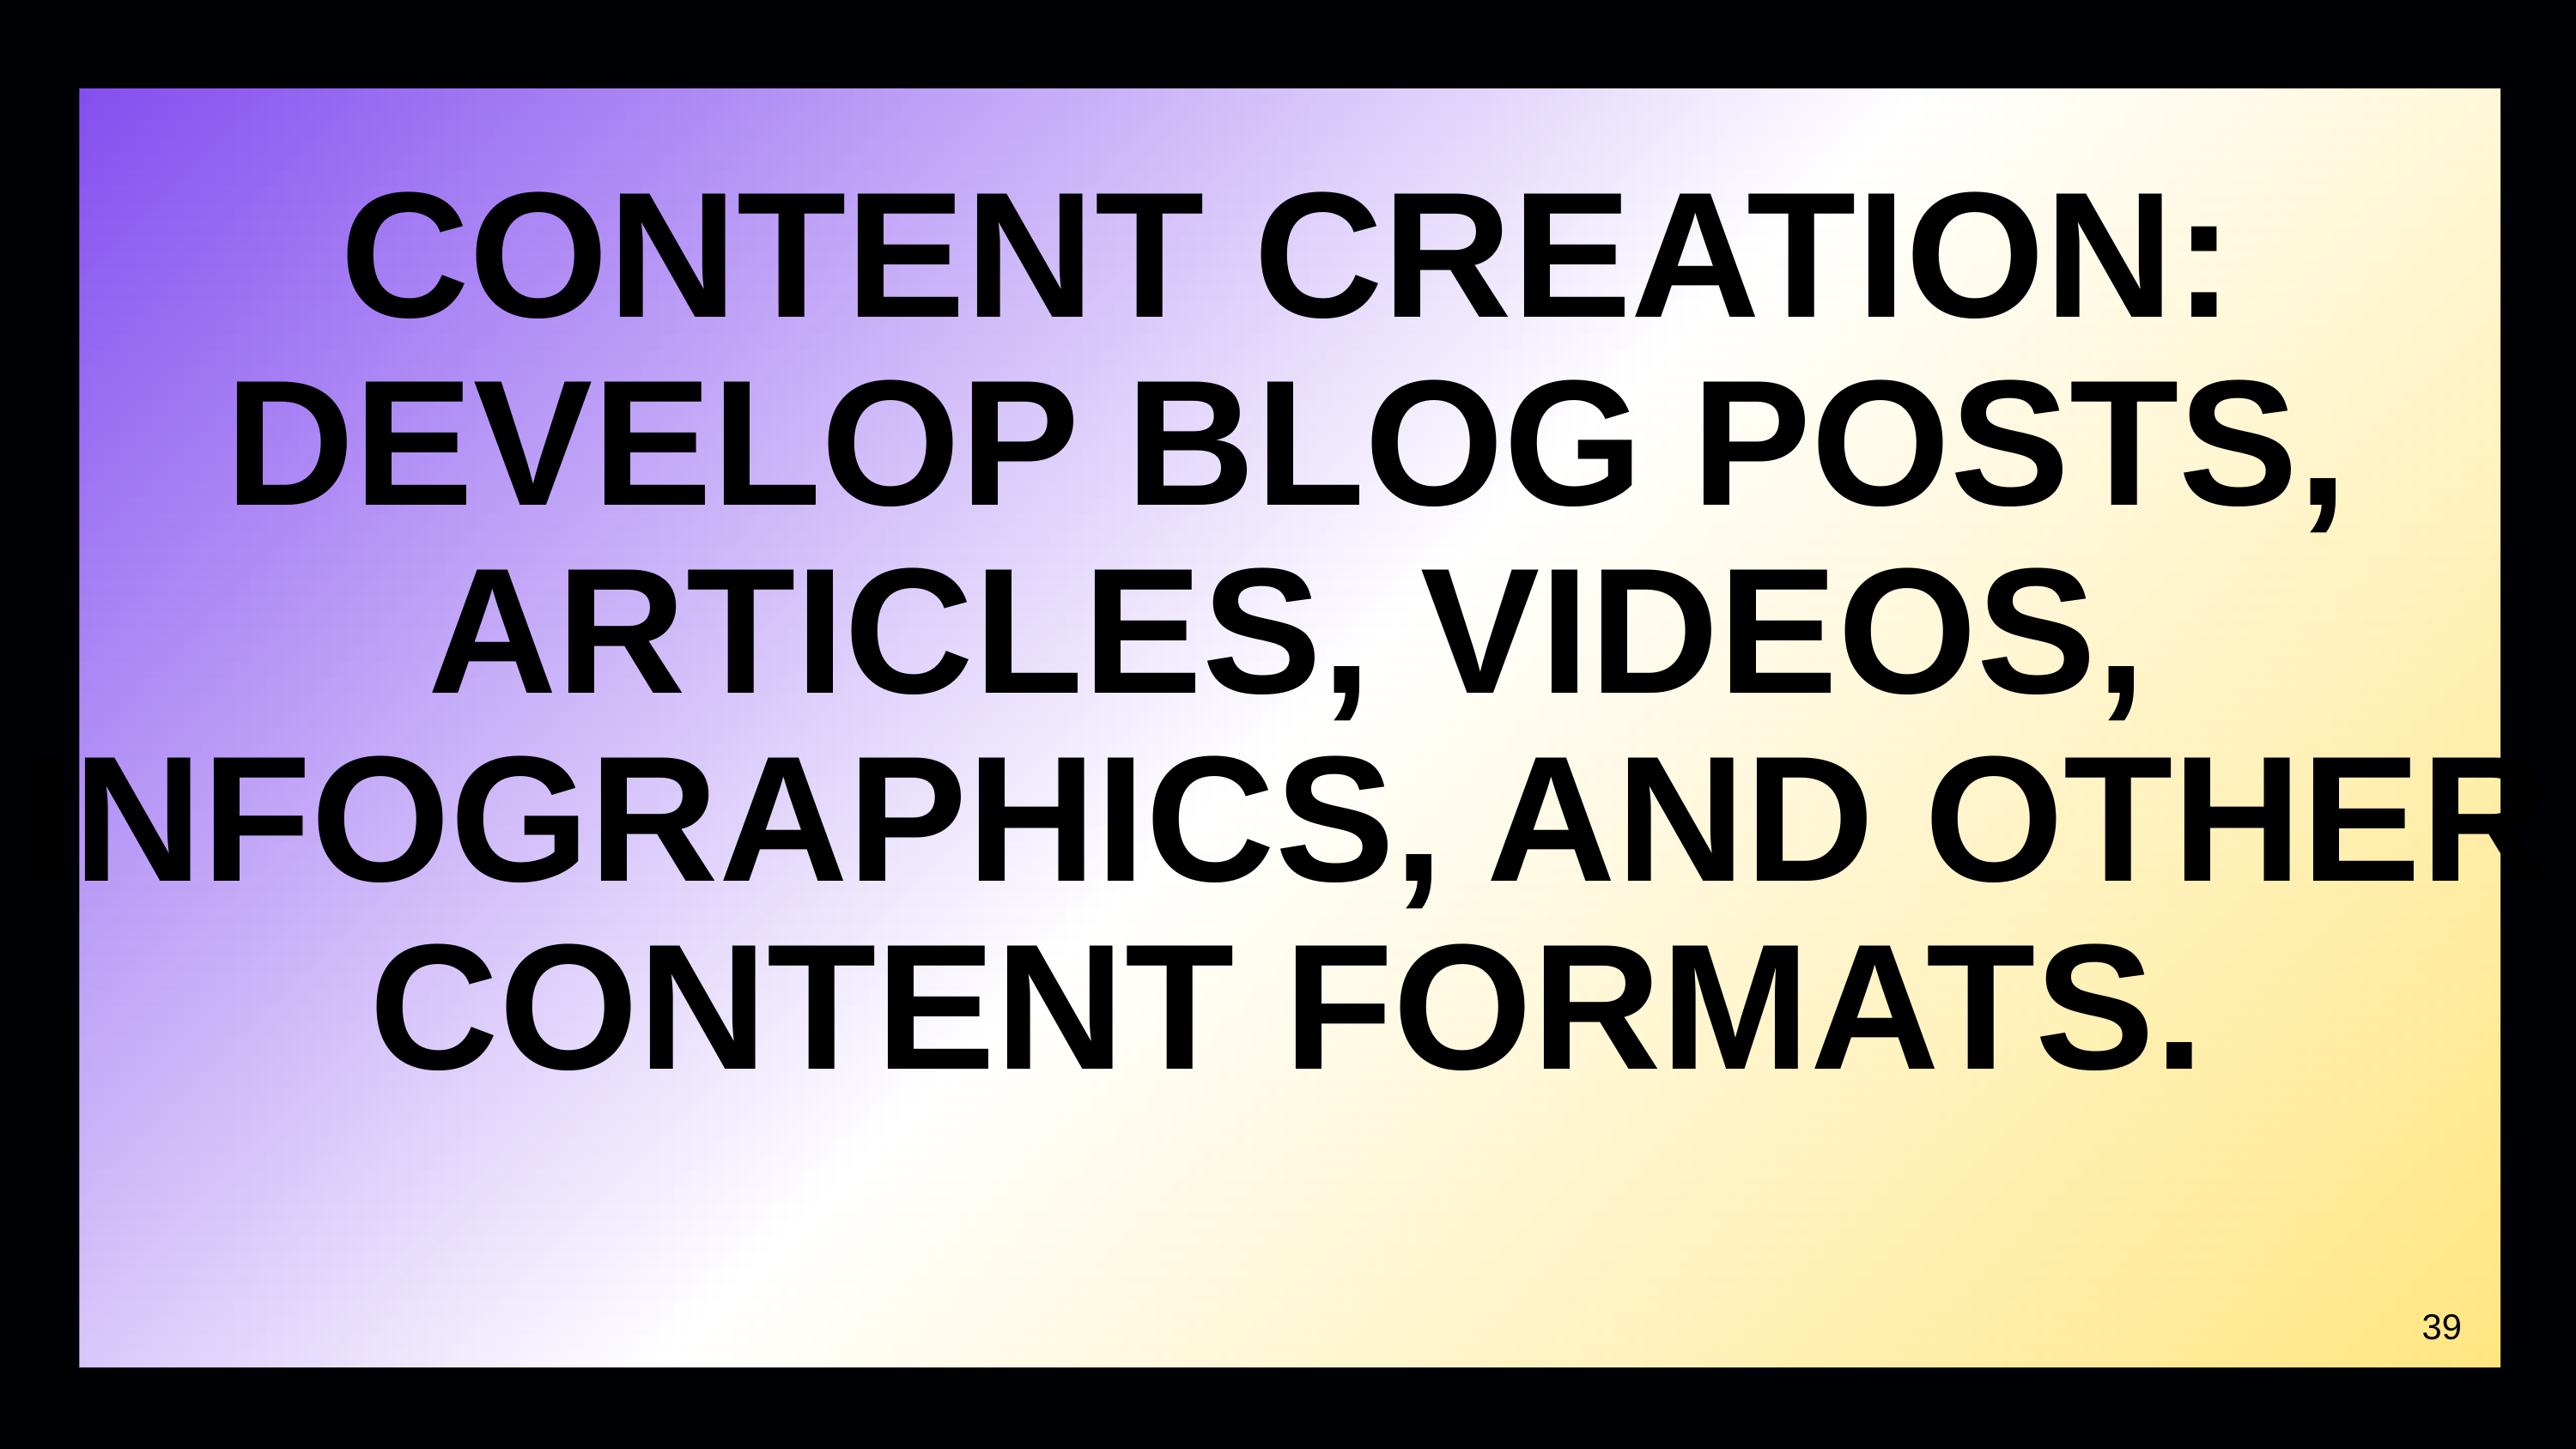

CONTENT CREATION: DEVELOP BLOG POSTS, ARTICLES, VIDEOS, INFOGRAPHICS, AND OTHER CONTENT FORMATS.

39